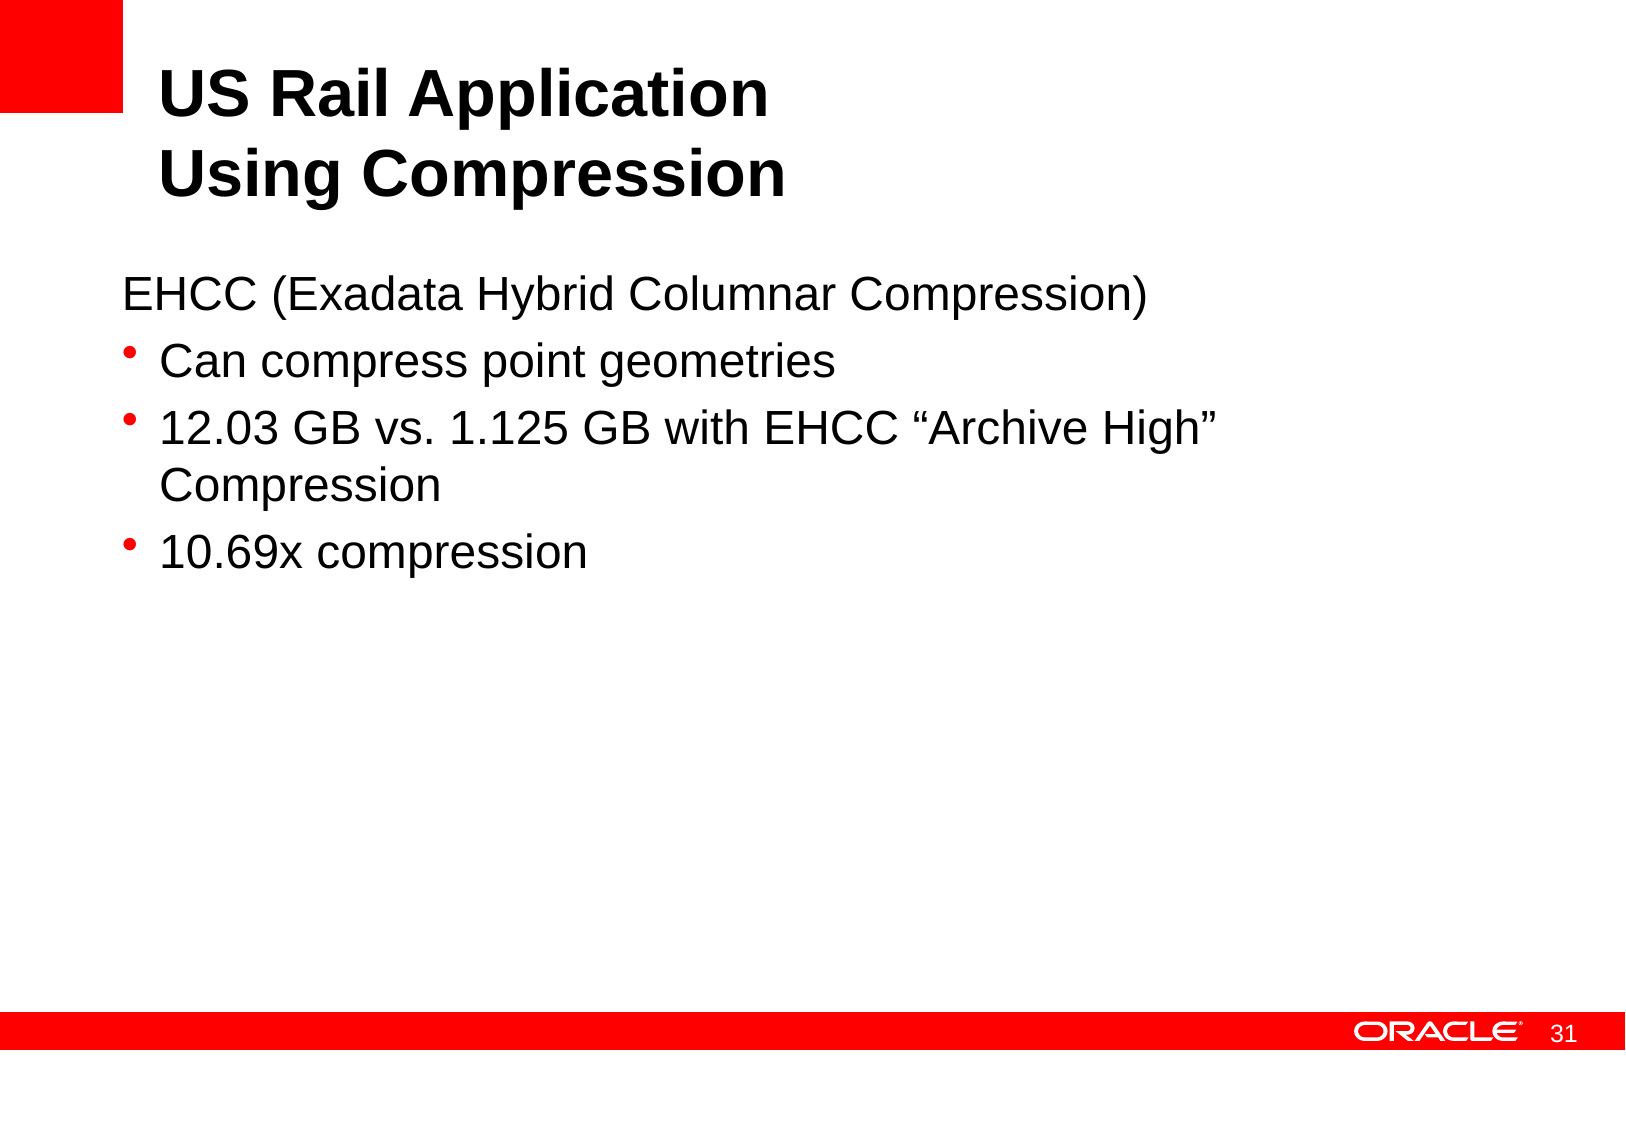

# US Rail Application Using Compression
EHCC (Exadata Hybrid Columnar Compression)
Can compress point geometries
12.03 GB vs. 1.125 GB with EHCC “Archive High” Compression
10.69x compression